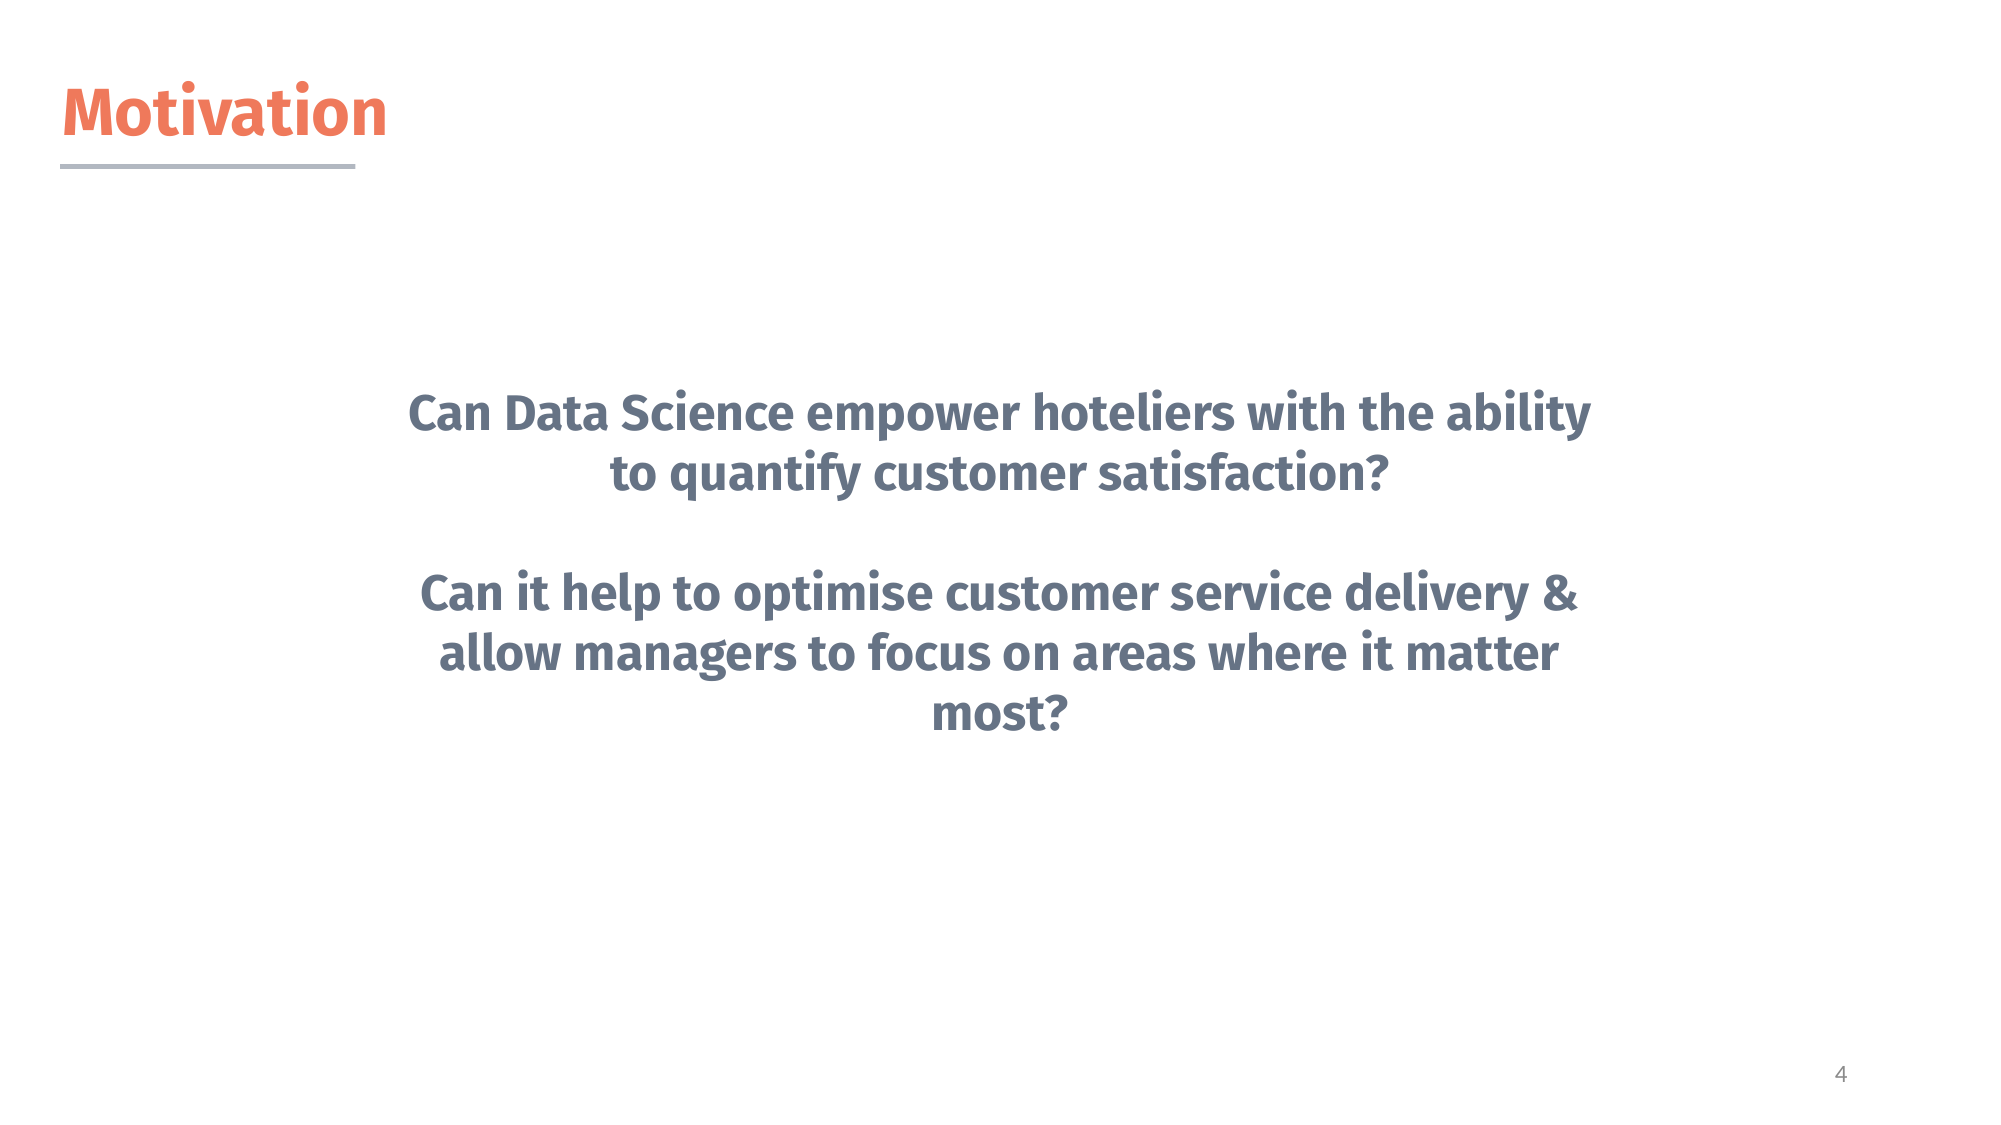

Motivation

Can Data Science empower hoteliers with the ability to quantify customer satisfaction?

Can it help to optimise customer service delivery & allow managers to focus on areas where it matter most?
4